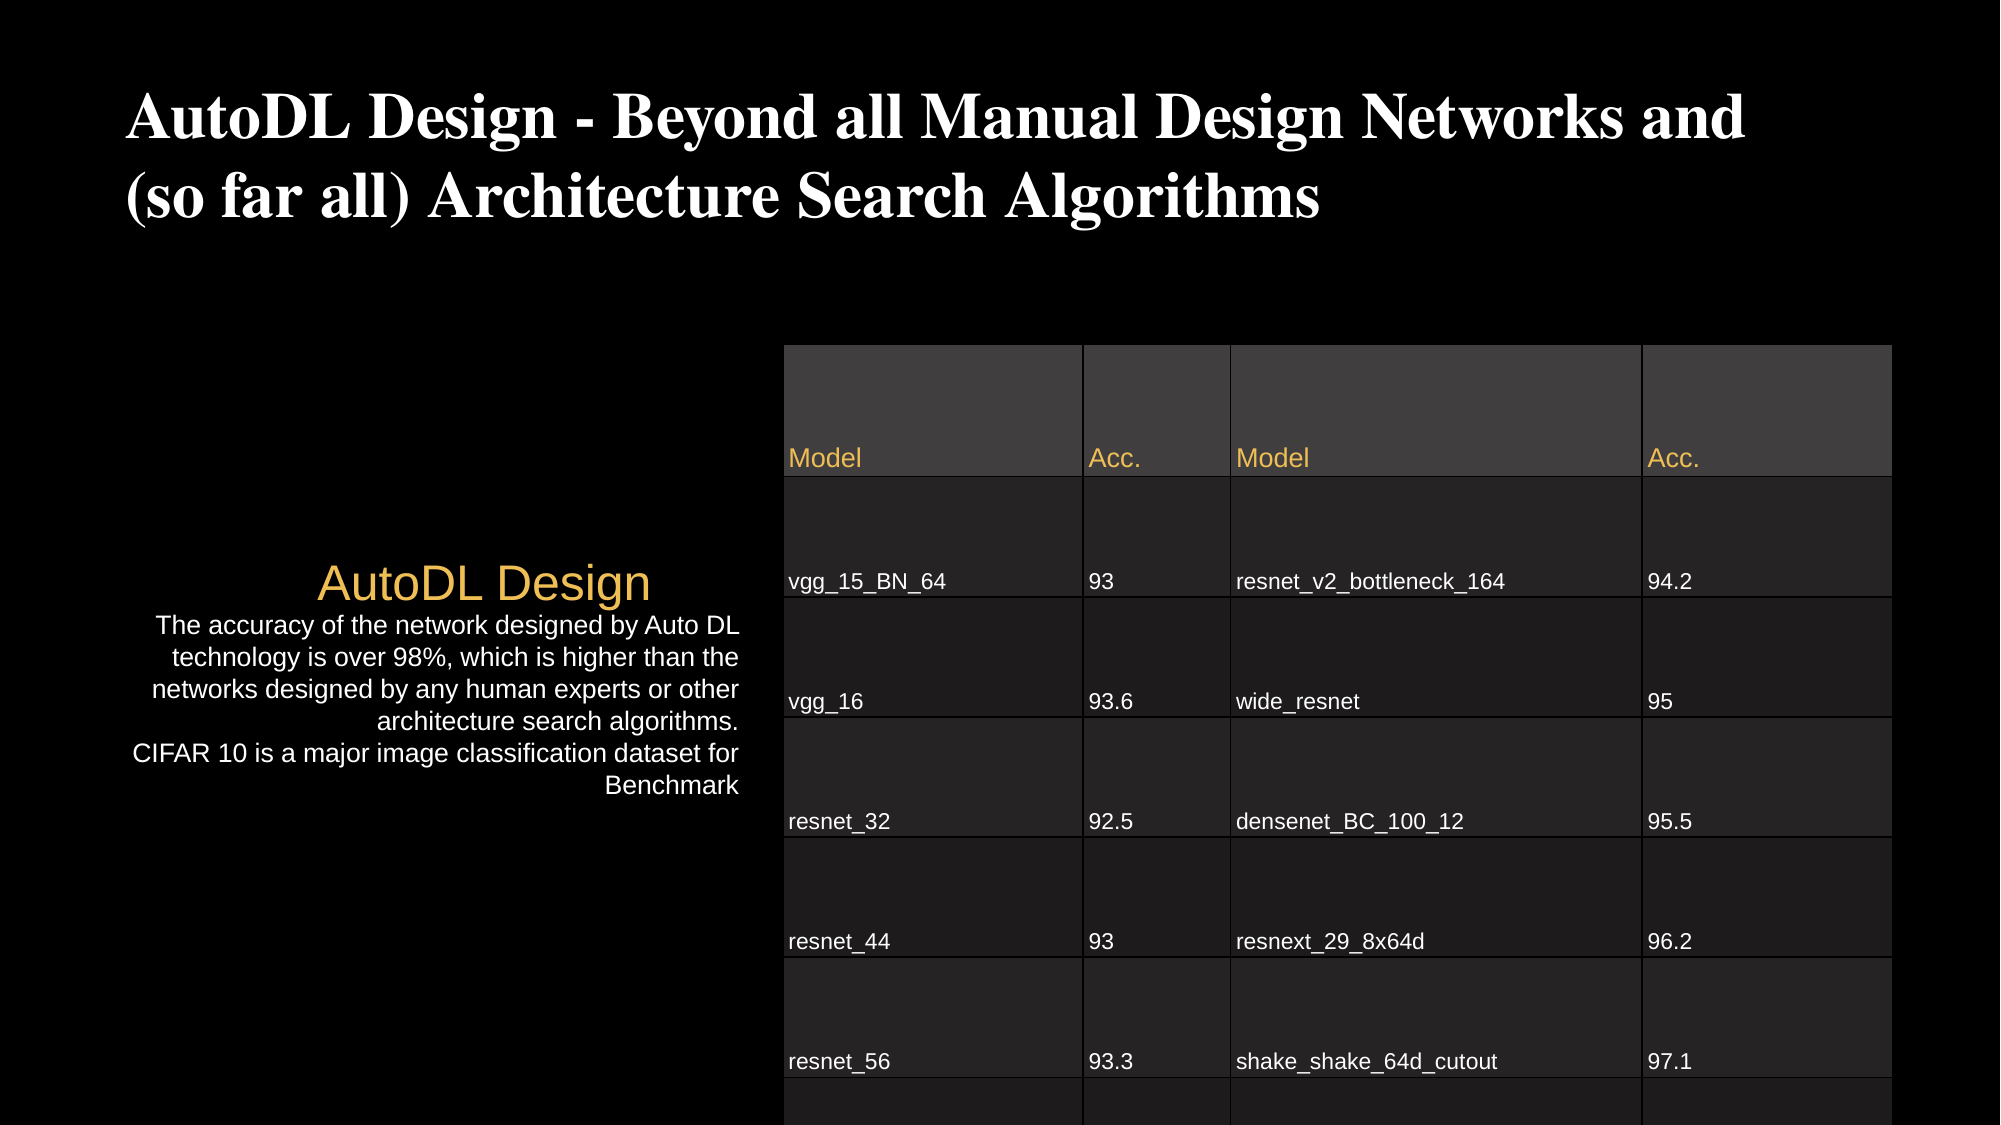

AutoDL Design - Beyond all Manual Design Networks and
(so far all) Architecture Search Algorithms
| Model | Acc. | Model | Acc. |
| --- | --- | --- | --- |
| vgg\_15\_BN\_64 | 93 | resnet\_v2\_bottleneck\_164 | 94.2 |
| vgg\_16 | 93.6 | wide\_resnet | 95 |
| resnet\_32 | 92.5 | densenet\_BC\_100\_12 | 95.5 |
| resnet\_44 | 93 | resnext\_29\_8x64d | 96.2 |
| resnet\_56 | 93.3 | shake\_shake\_64d\_cutout | 97.1 |
| resnet\_110 | 93.5 | AutoDL | 98.03 |
AutoDL Design
The accuracy of the network designed by Auto DL technology is over 98%, which is higher than the networks designed by any human experts or other architecture search algorithms.
CIFAR 10 is a major image classification dataset for Benchmark